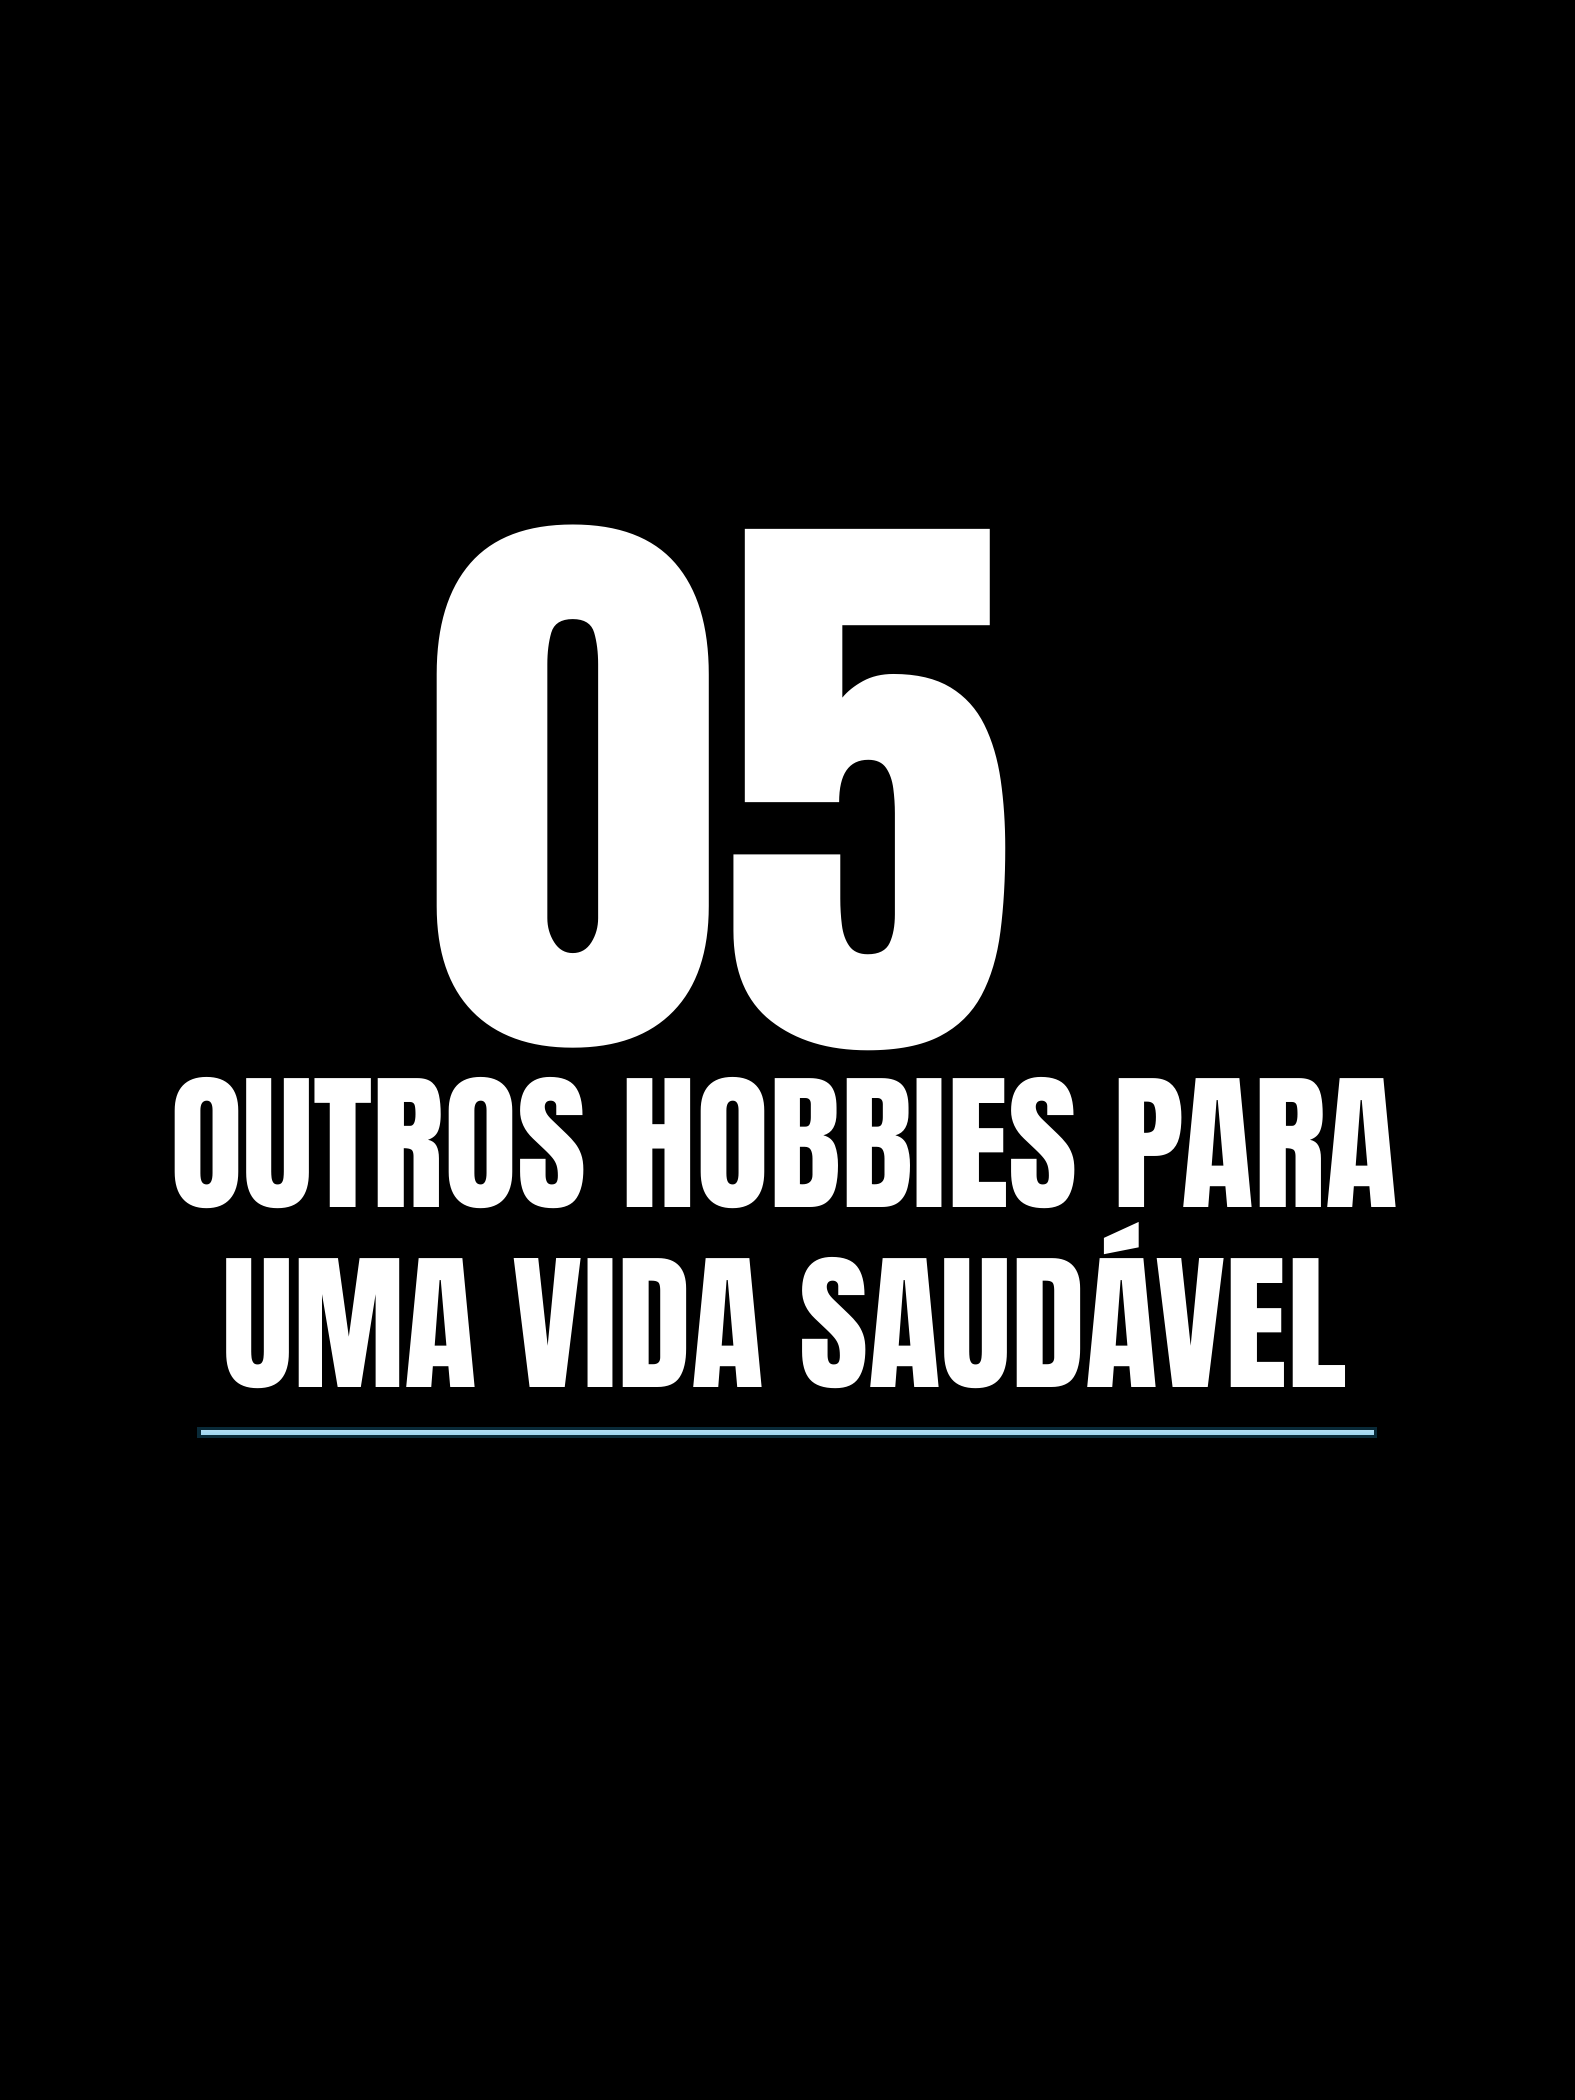

05
OUTROS HOBBIES PARA UMA VIDA SAUDÁVEL

ENDORFINA: CORPO EM AÇÃO, MENTE EM PAZ - ARTHUR GUILHERME
11